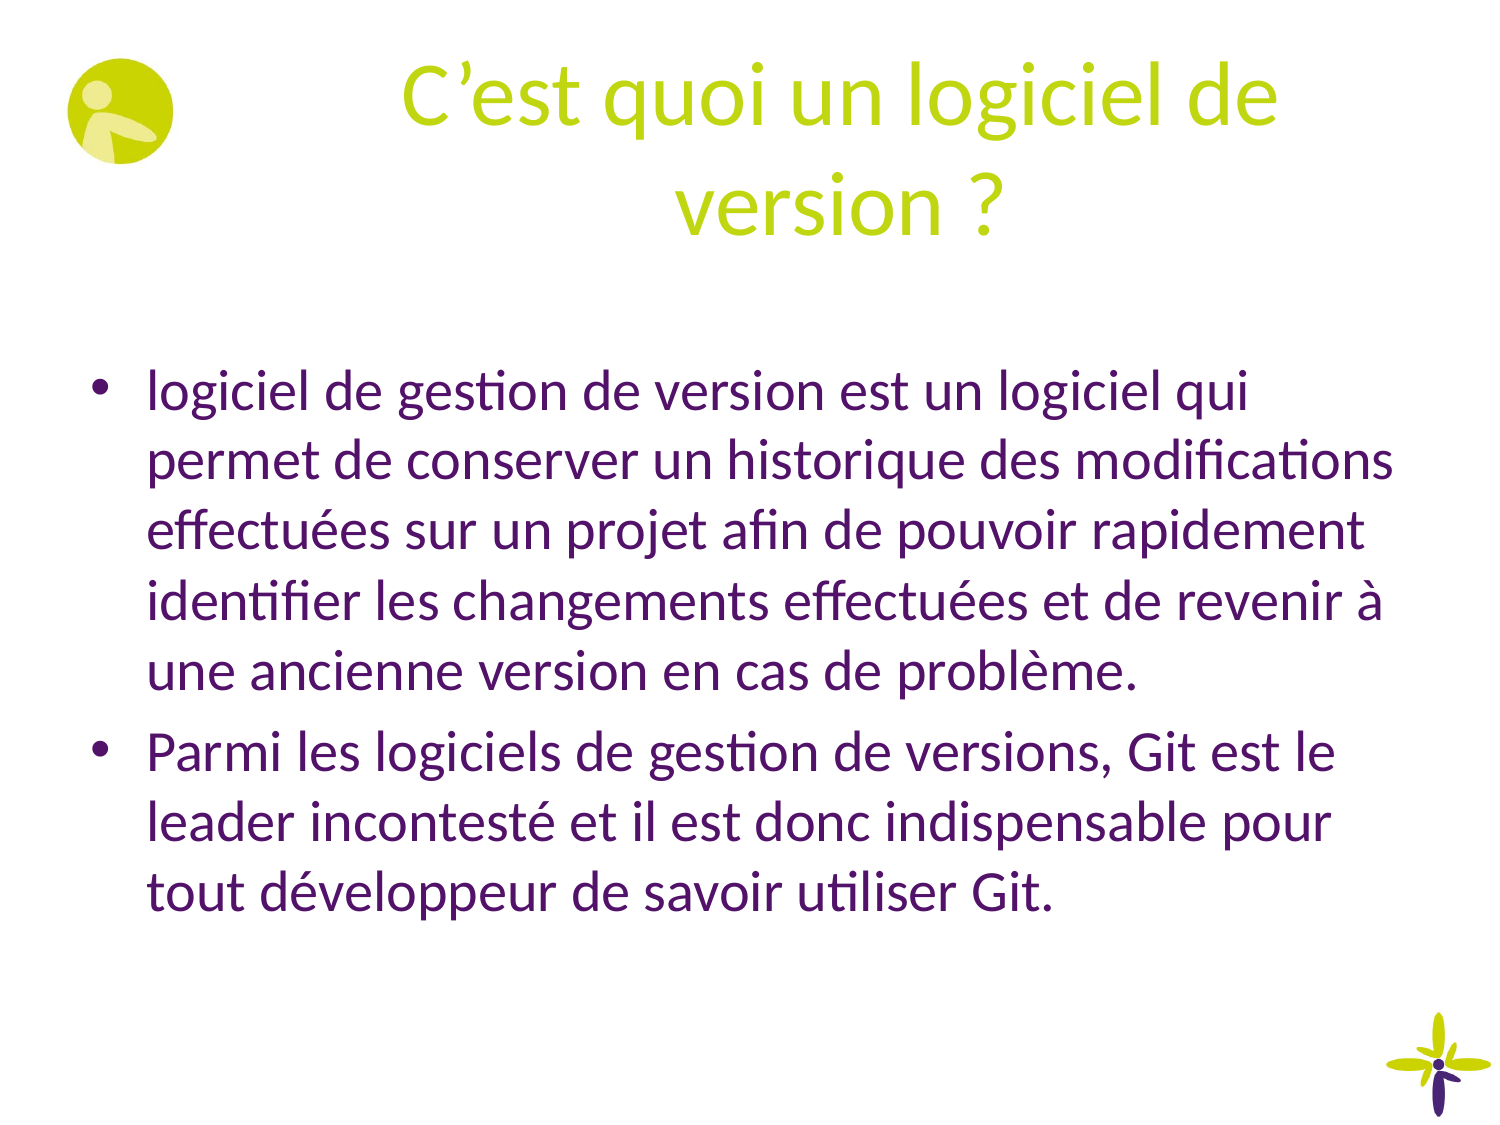

# C’est quoi un logiciel de version ?

logiciel de gestion de version est un logiciel qui permet de conserver un historique des modifications effectuées sur un projet afin de pouvoir rapidement identifier les changements effectuées et de revenir à une ancienne version en cas de problème.
Parmi les logiciels de gestion de versions, Git est le leader incontesté et il est donc indispensable pour tout développeur de savoir utiliser Git.